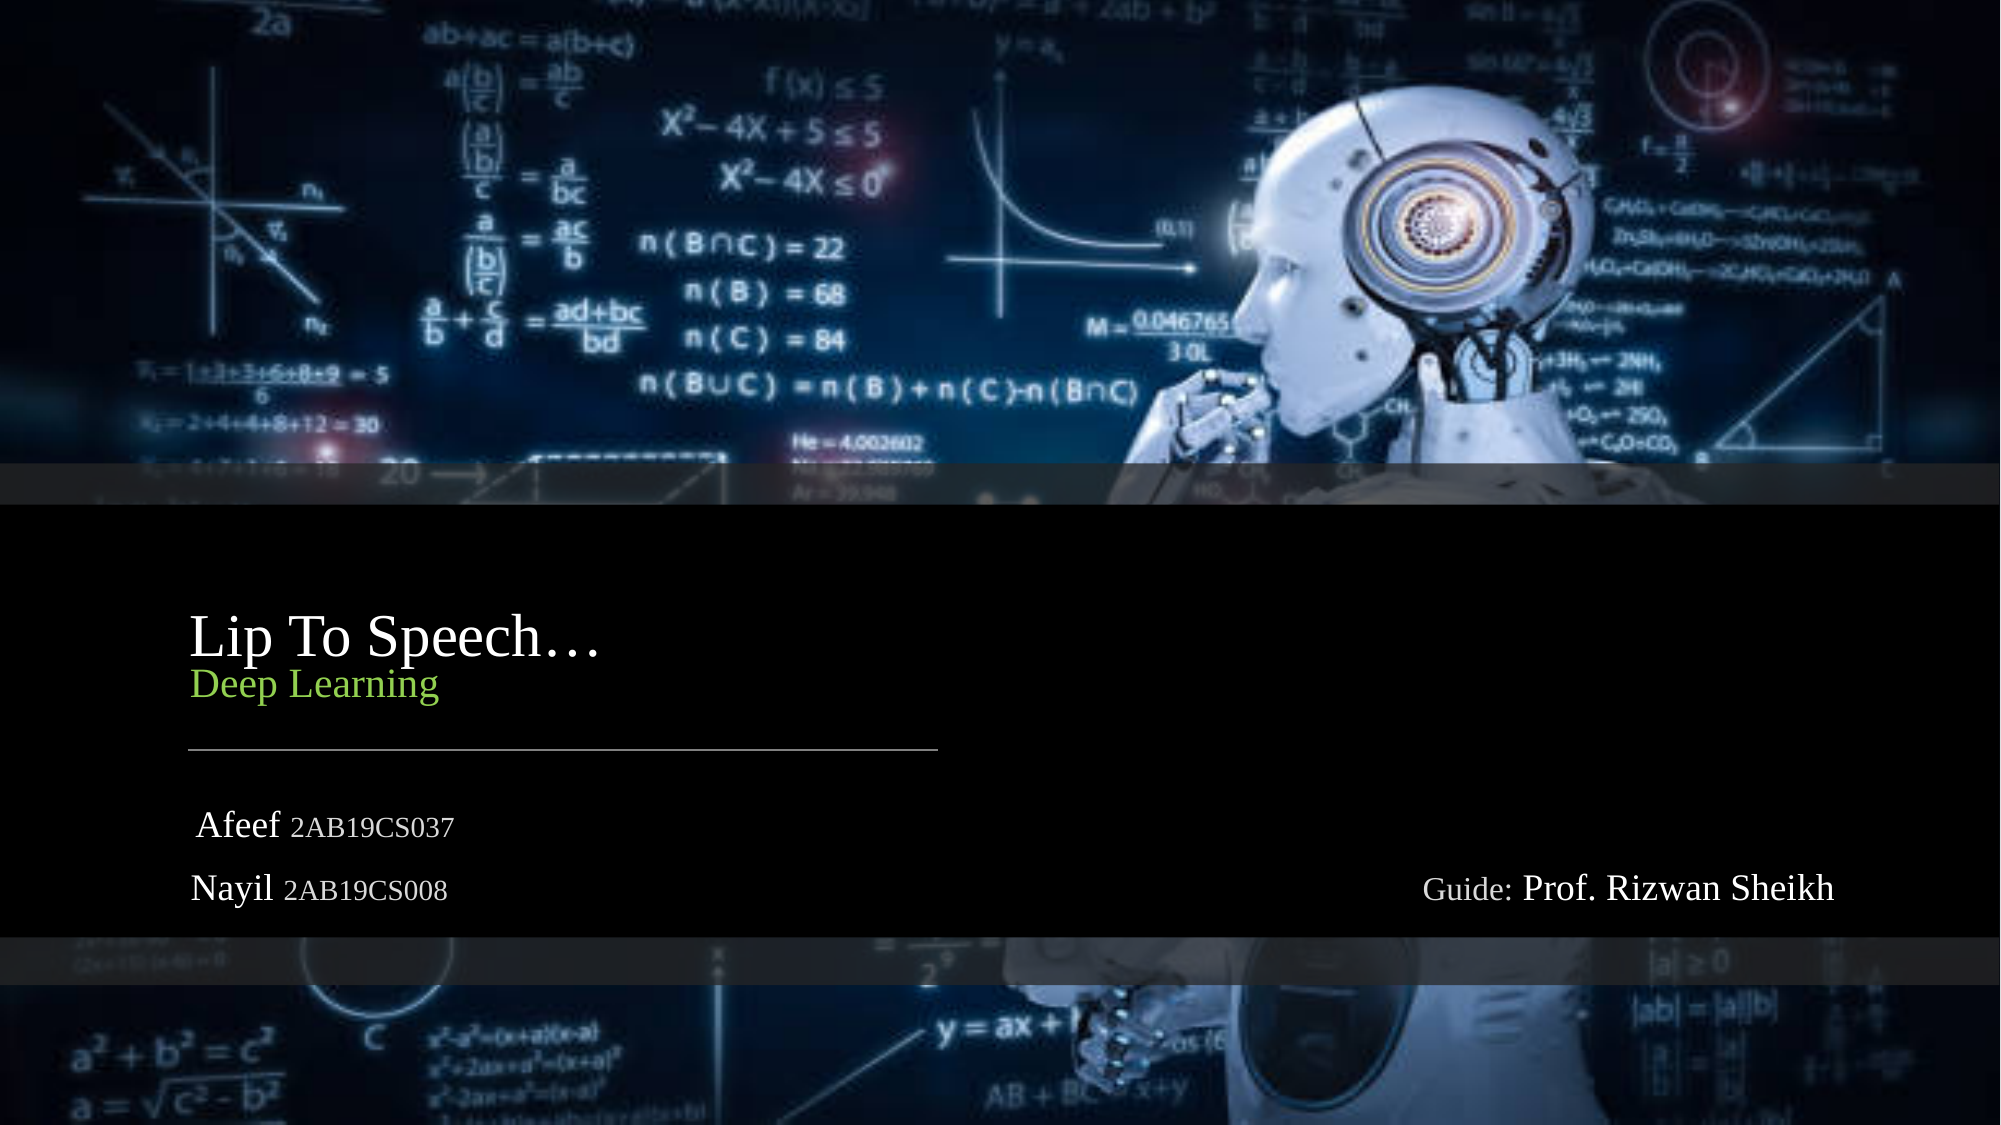

# Lip To Speech…
Deep Learning
Afeef 2AB19CS037
Nayil 2AB19CS008
Guide: Prof. Rizwan Sheikh